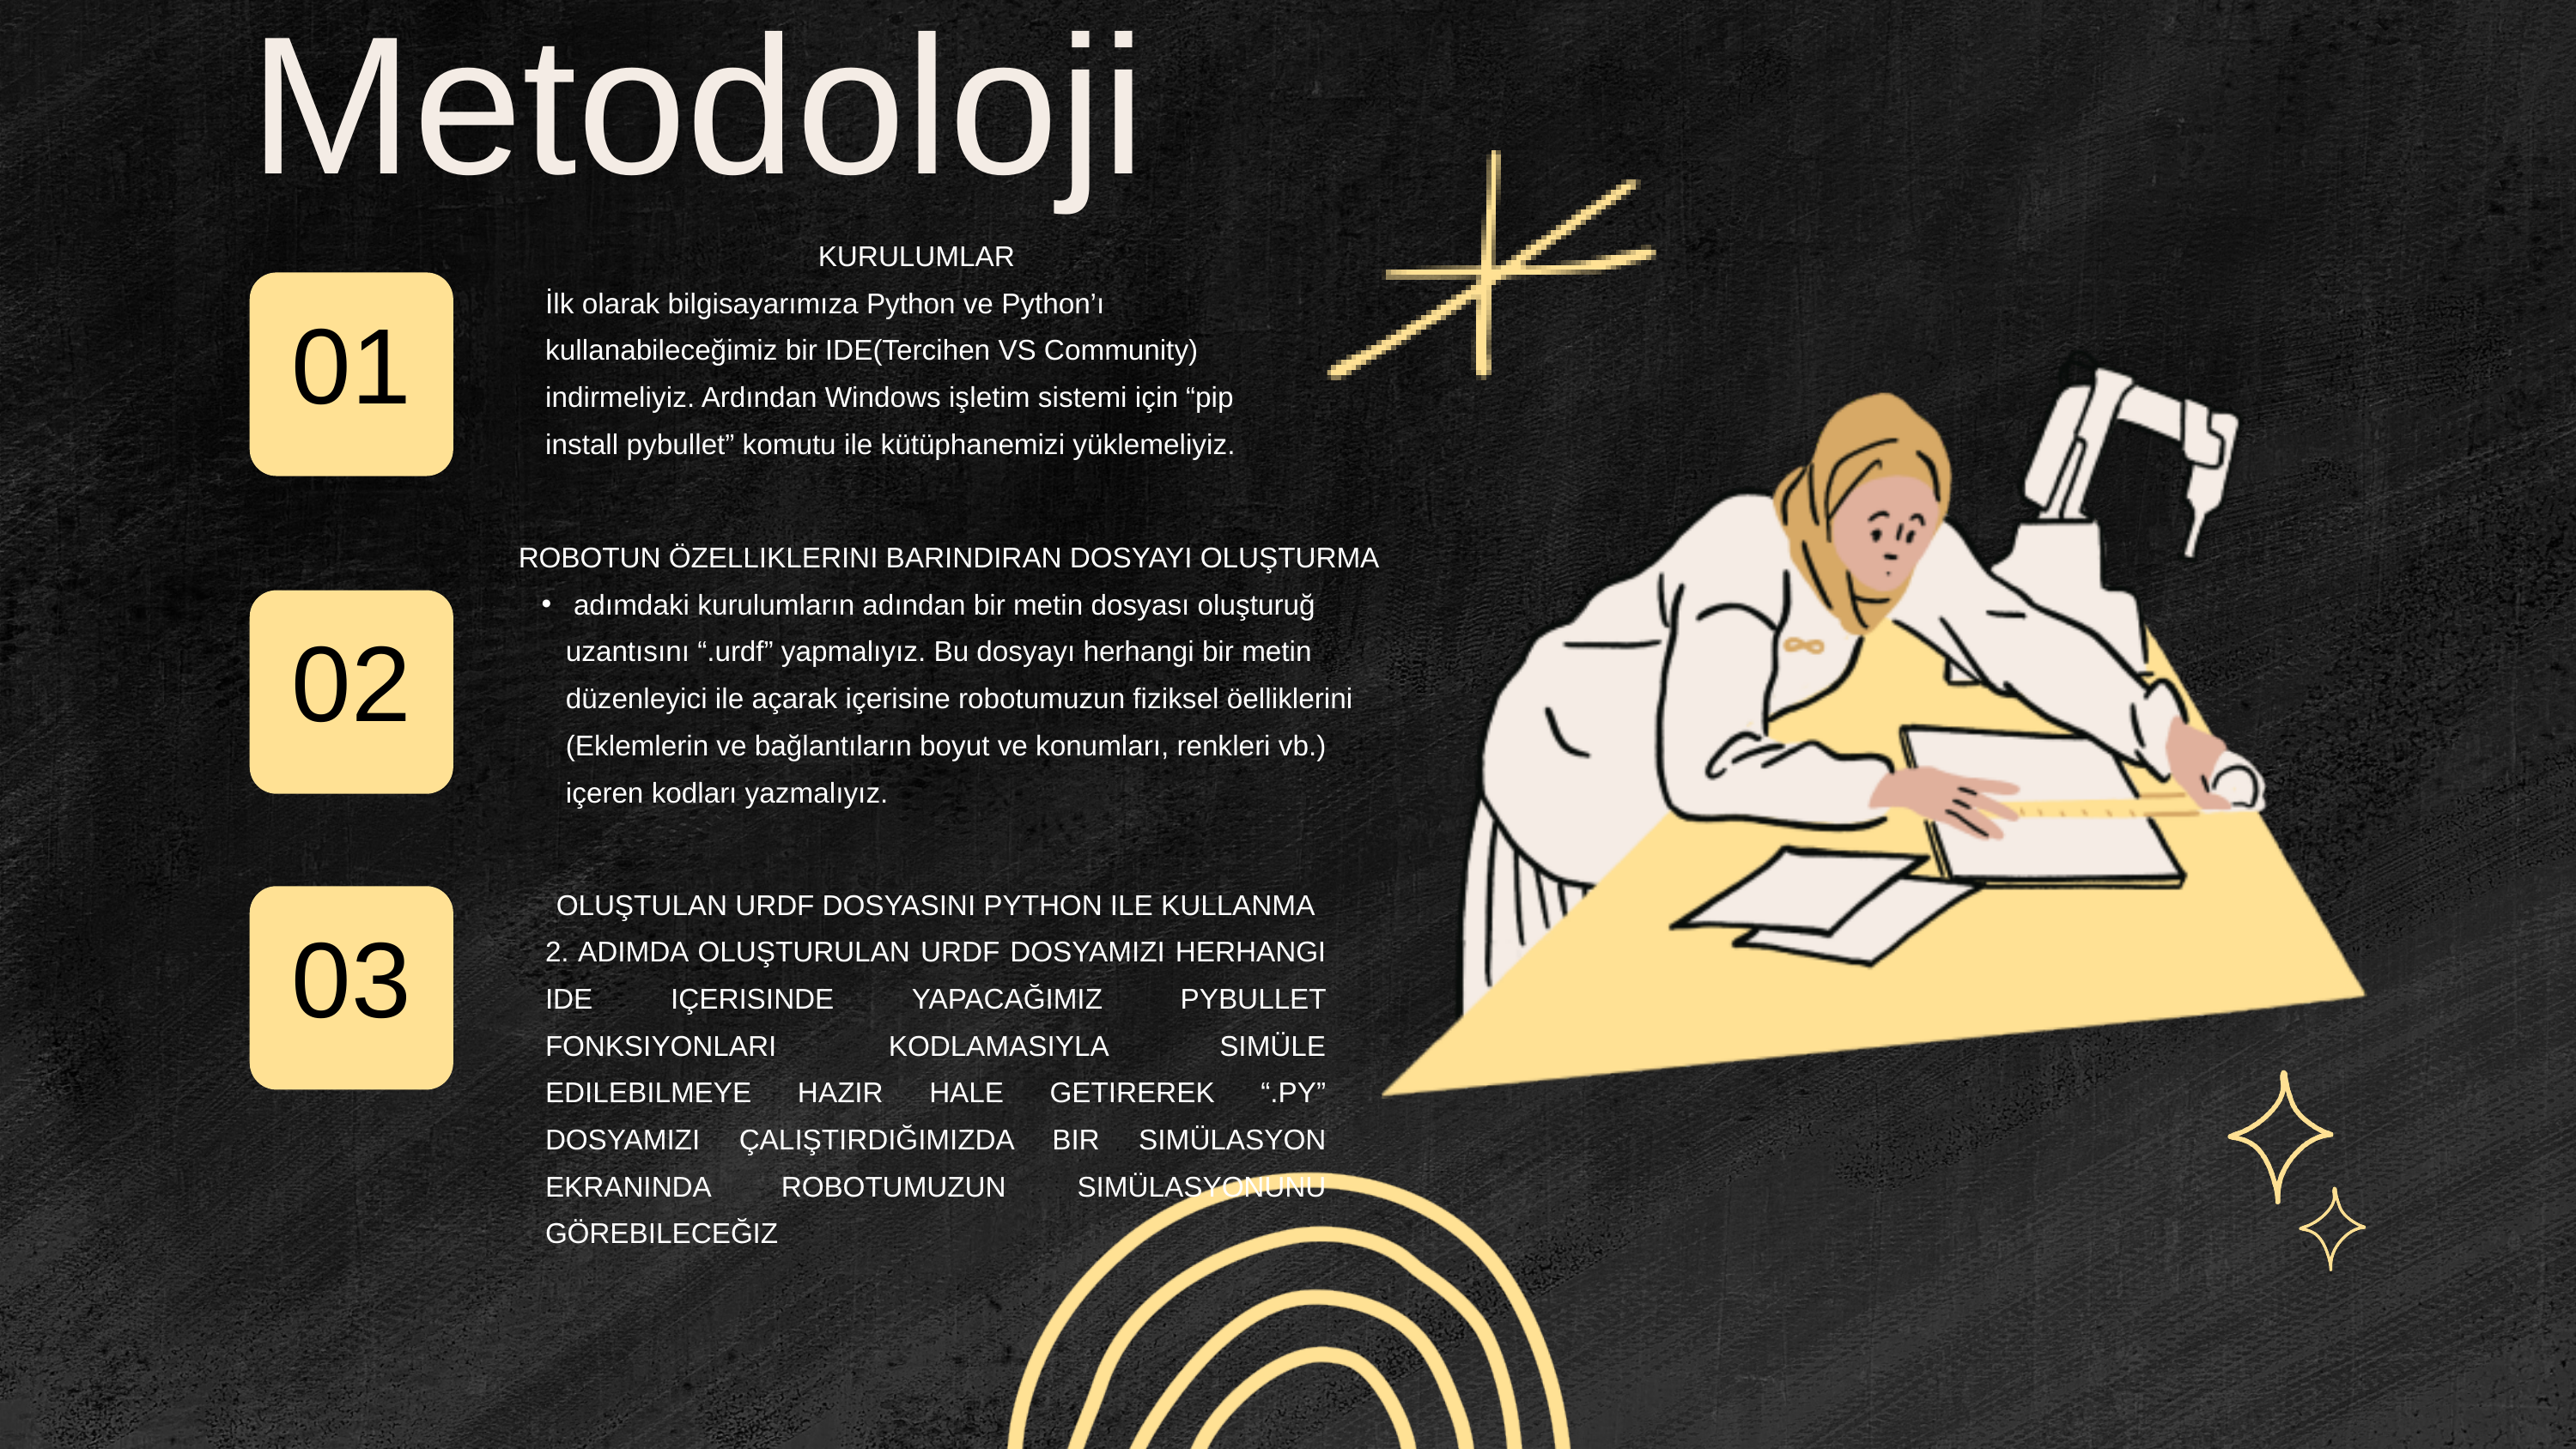

Metodoloji

KURULUMLAR
İlk olarak bilgisayarımıza Python ve Python’ı kullanabileceğimiz bir IDE(Tercihen VS Community) indirmeliyiz. Ardından Windows işletim sistemi için “pip install pybullet” komutu ile kütüphanemizi yüklemeliyiz.

01

ROBOTUN ÖZELLIKLERINI BARINDIRAN DOSYAYI OLUŞTURMA
 adımdaki kurulumların adından bir metin dosyası oluşturuğ uzantısını “.urdf” yapmalıyız. Bu dosyayı herhangi bir metin düzenleyici ile açarak içerisine robotumuzun fiziksel öelliklerini (Eklemlerin ve bağlantıların boyut ve konumları, renkleri vb.) içeren kodları yazmalıyız.

02
OLUŞTULAN URDF DOSYASINI PYTHON ILE KULLANMA
2. ADIMDA OLUŞTURULAN URDF DOSYAMIZI HERHANGI IDE IÇERISINDE YAPACAĞIMIZ PYBULLET FONKSIYONLARI KODLAMASIYLA SIMÜLE EDILEBILMEYE HAZIR HALE GETIREREK “.PY” DOSYAMIZI ÇALIŞTIRDIĞIMIZDA BIR SIMÜLASYON EKRANINDA ROBOTUMUZUN SIMÜLASYONUNU GÖREBILECEĞIZ

03